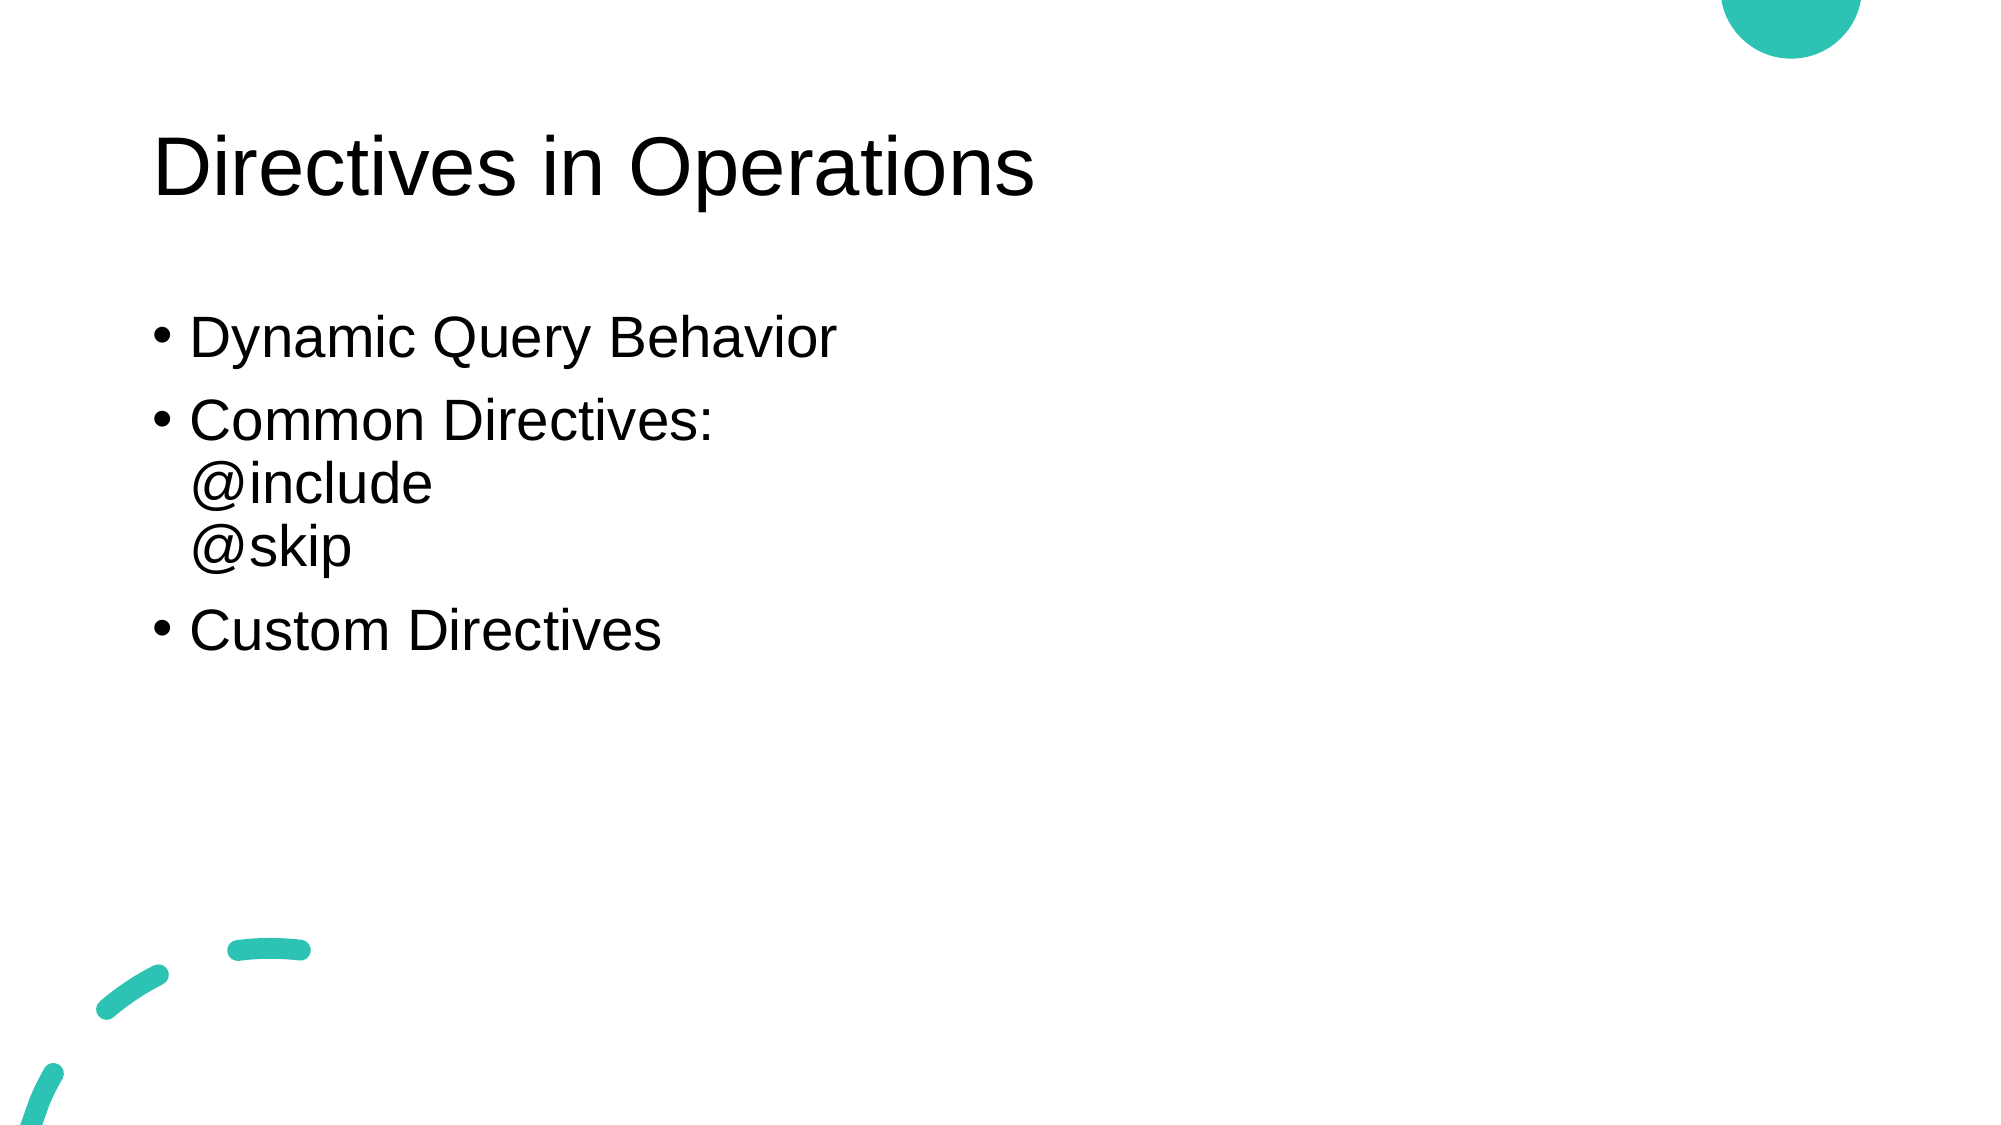

# Directives in Operations
Dynamic Query Behavior
Common Directives:
@include 
@skip
Custom Directives